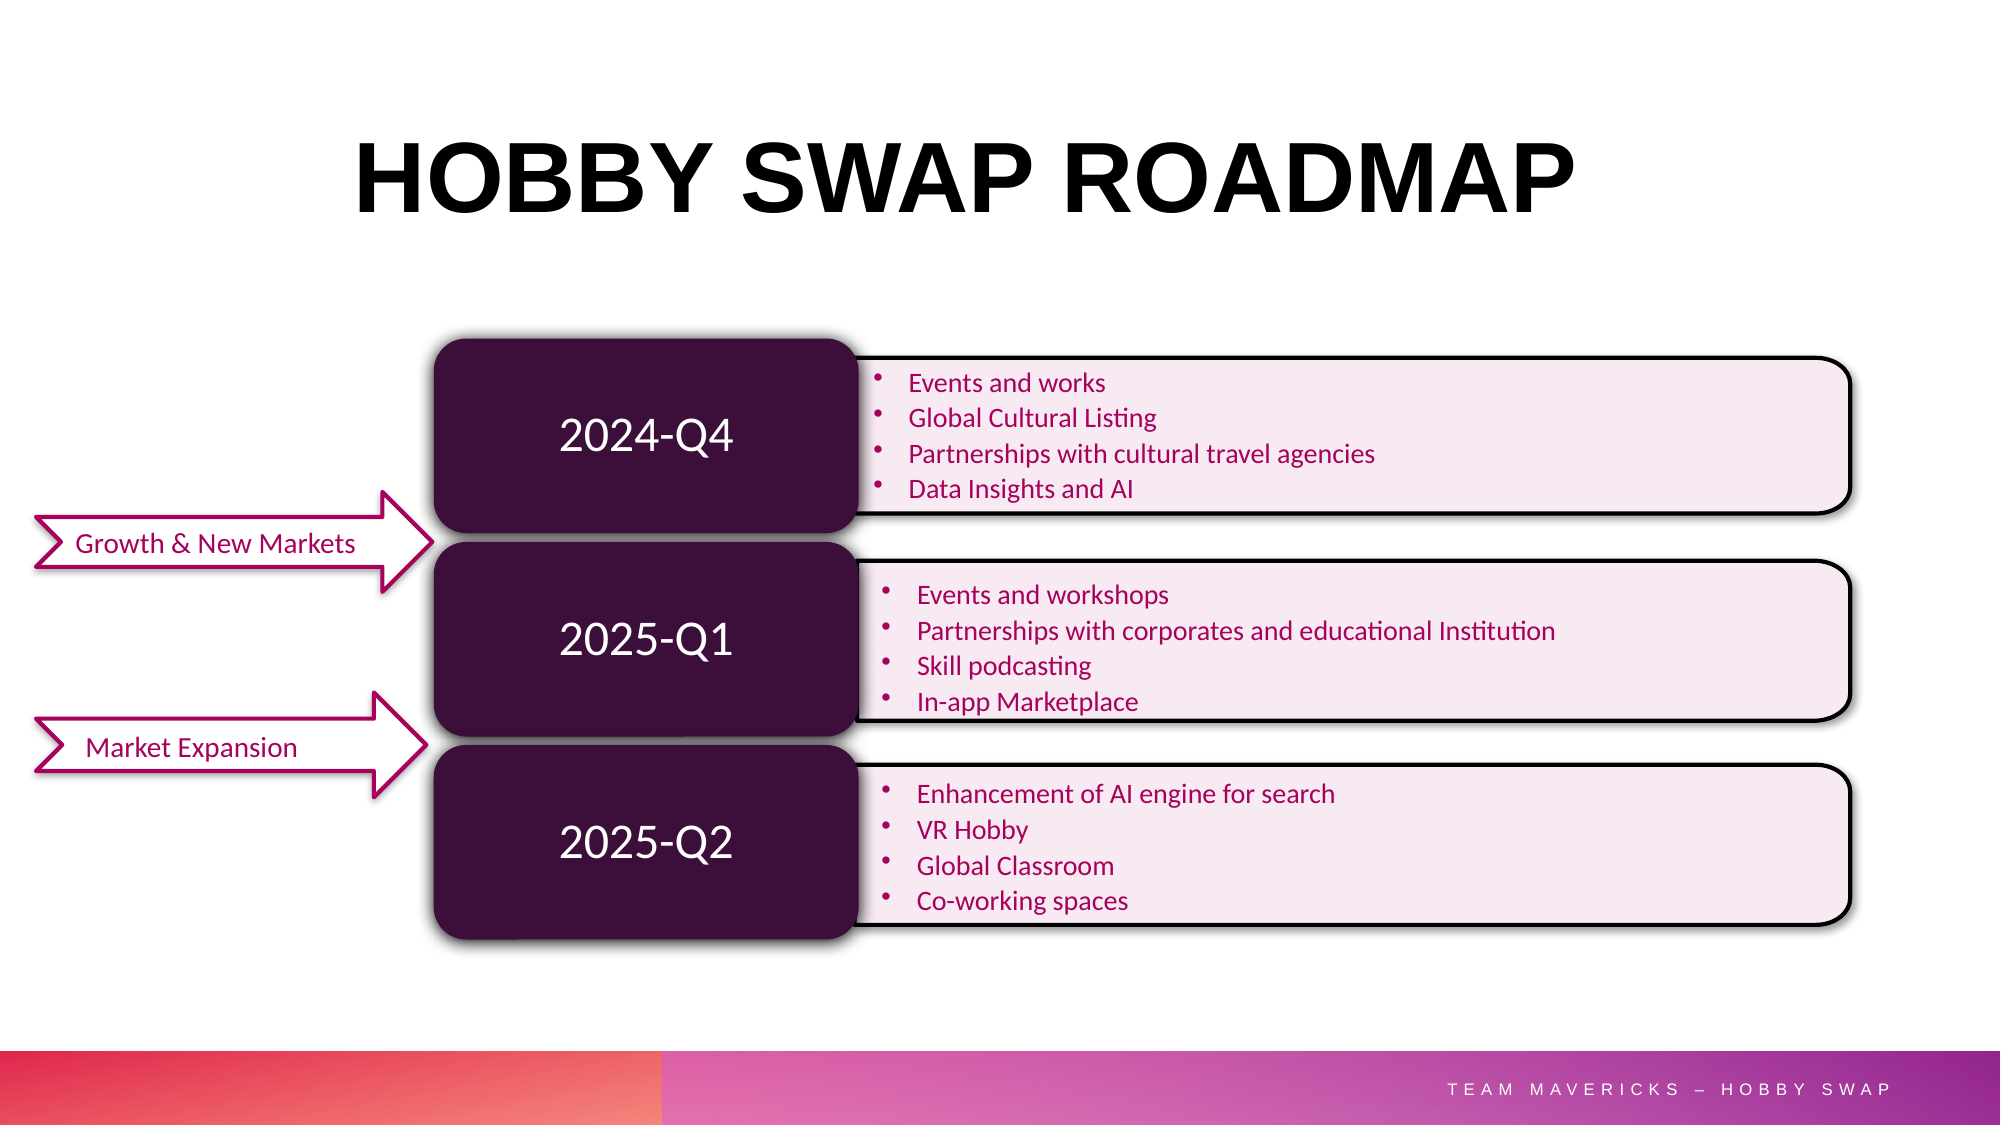

HOBBY SWAP ROADMAP

2024-Q4
Events and works
Global Cultural Listing
Partnerships with cultural travel agencies
Data Insights and AI

Q4
 Growth & New Markets
2025-Q1
Events and workshops
Partnerships with corporates and educational Institution
Skill podcasting
In-app Marketplace

Q5
  Market Expansion
2025-Q2
Enhancement of AI engine for search
VR Hobby
Global Classroom
Co-working spaces

Q6
Team Mavericks – Hobby swap